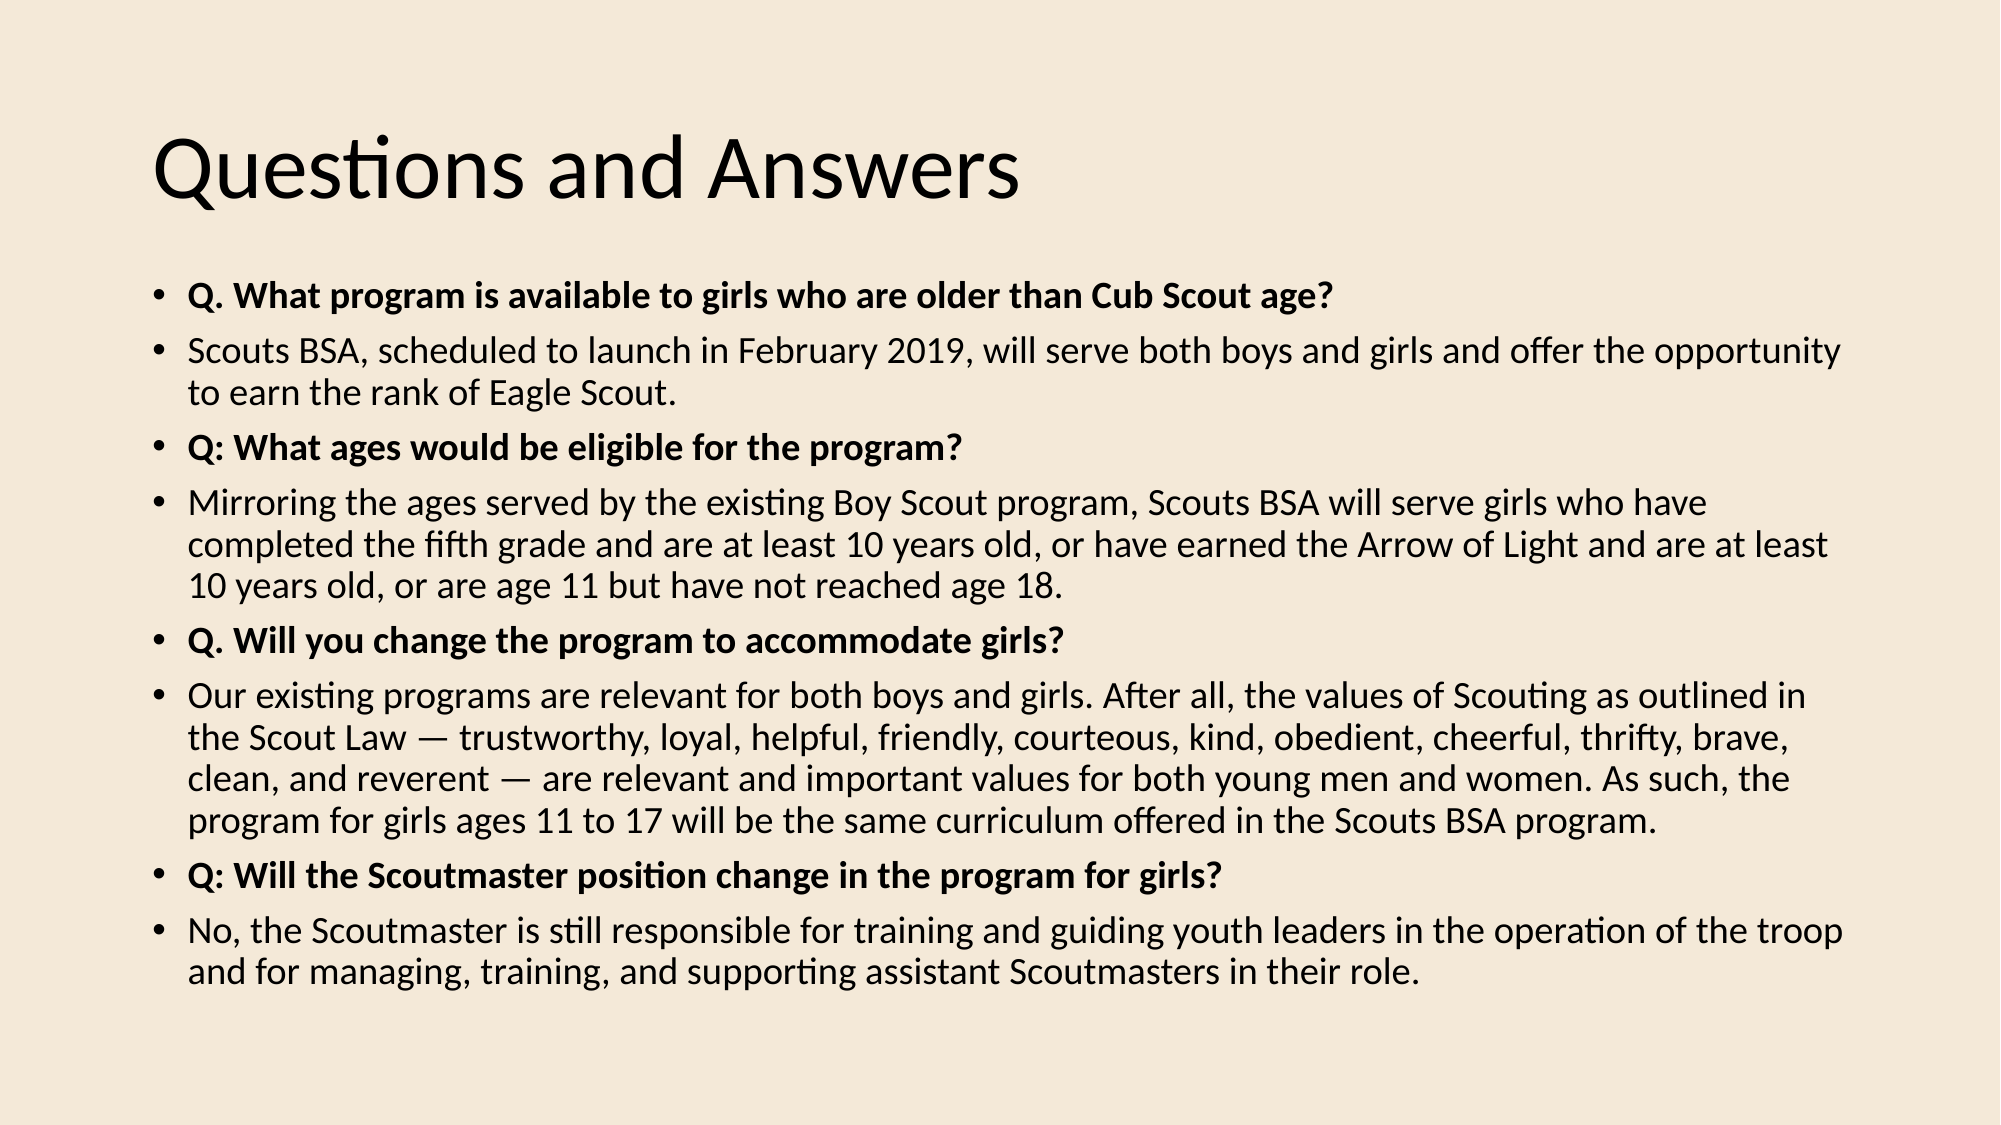

# Questions and Answers
Q. What program is available to girls who are older than Cub Scout age?
Scouts BSA, scheduled to launch in February 2019, will serve both boys and girls and offer the opportunity to earn the rank of Eagle Scout.
Q: What ages would be eligible for the program?
Mirroring the ages served by the existing Boy Scout program, Scouts BSA will serve girls who have completed the fifth grade and are at least 10 years old, or have earned the Arrow of Light and are at least 10 years old, or are age 11 but have not reached age 18.
Q. Will you change the program to accommodate girls?
Our existing programs are relevant for both boys and girls. After all, the values of Scouting as outlined in the Scout Law — trustworthy, loyal, helpful, friendly, courteous, kind, obedient, cheerful, thrifty, brave, clean, and reverent — are relevant and important values for both young men and women. As such, the program for girls ages 11 to 17 will be the same curriculum offered in the Scouts BSA program.
Q: Will the Scoutmaster position change in the program for girls?
No, the Scoutmaster is still responsible for training and guiding youth leaders in the operation of the troop and for managing, training, and supporting assistant Scoutmasters in their role.